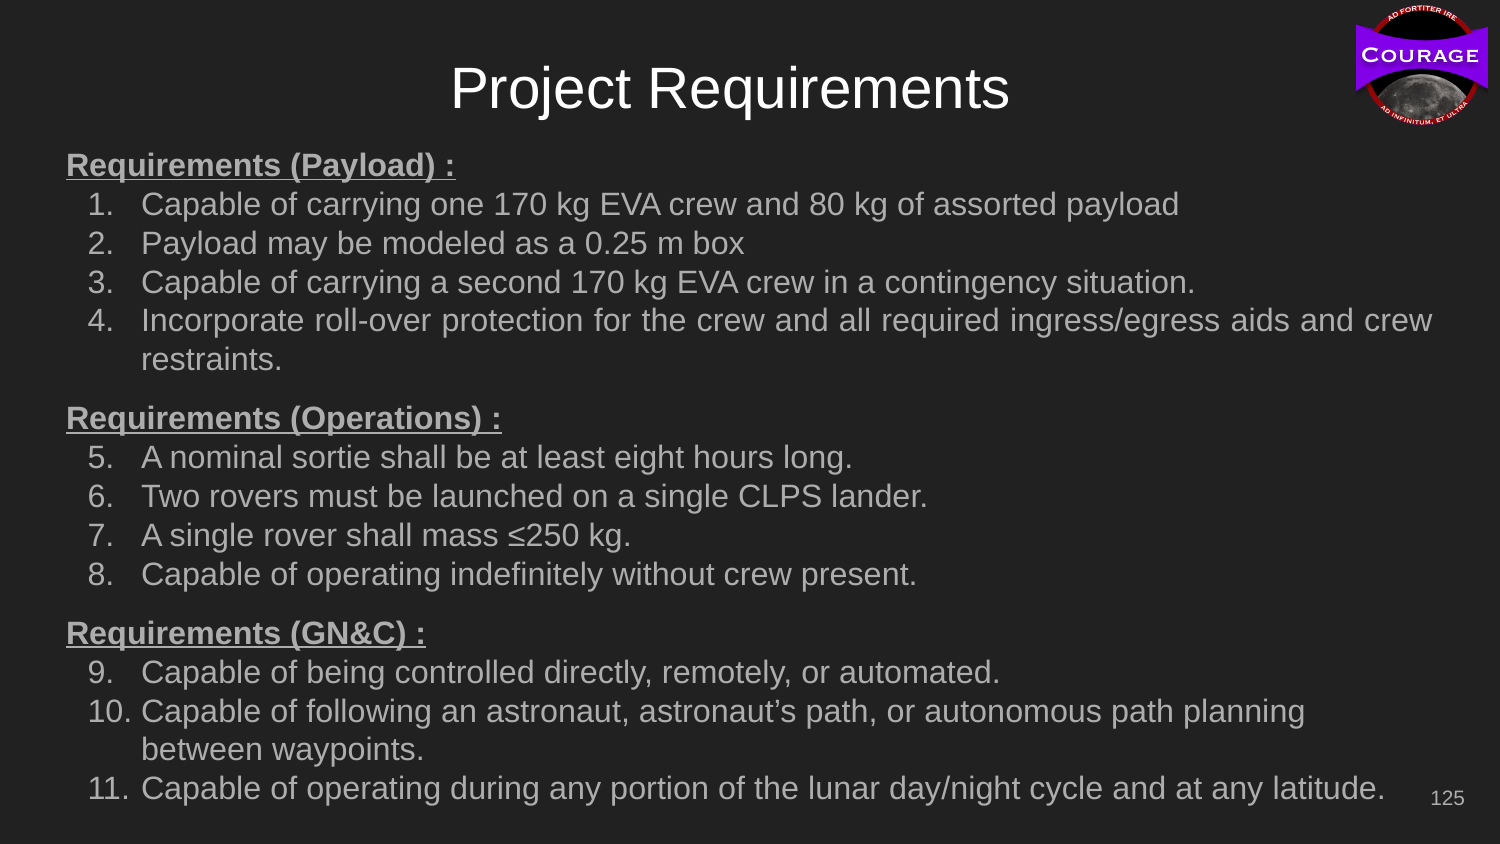

# Project Requirements

Requirements (Payload) :
Capable of carrying one 170 kg EVA crew and 80 kg of assorted payload
Payload may be modeled as a 0.25 m box
Capable of carrying a second 170 kg EVA crew in a contingency situation.
Incorporate roll-over protection for the crew and all required ingress/egress aids and crew restraints.
Requirements (Operations) :
A nominal sortie shall be at least eight hours long.
Two rovers must be launched on a single CLPS lander.
A single rover shall mass ≤250 kg.
Capable of operating indefinitely without crew present.
Requirements (GN&C) :
Capable of being controlled directly, remotely, or automated.
Capable of following an astronaut, astronaut’s path, or autonomous path planning between waypoints.
Capable of operating during any portion of the lunar day/night cycle and at any latitude.

125